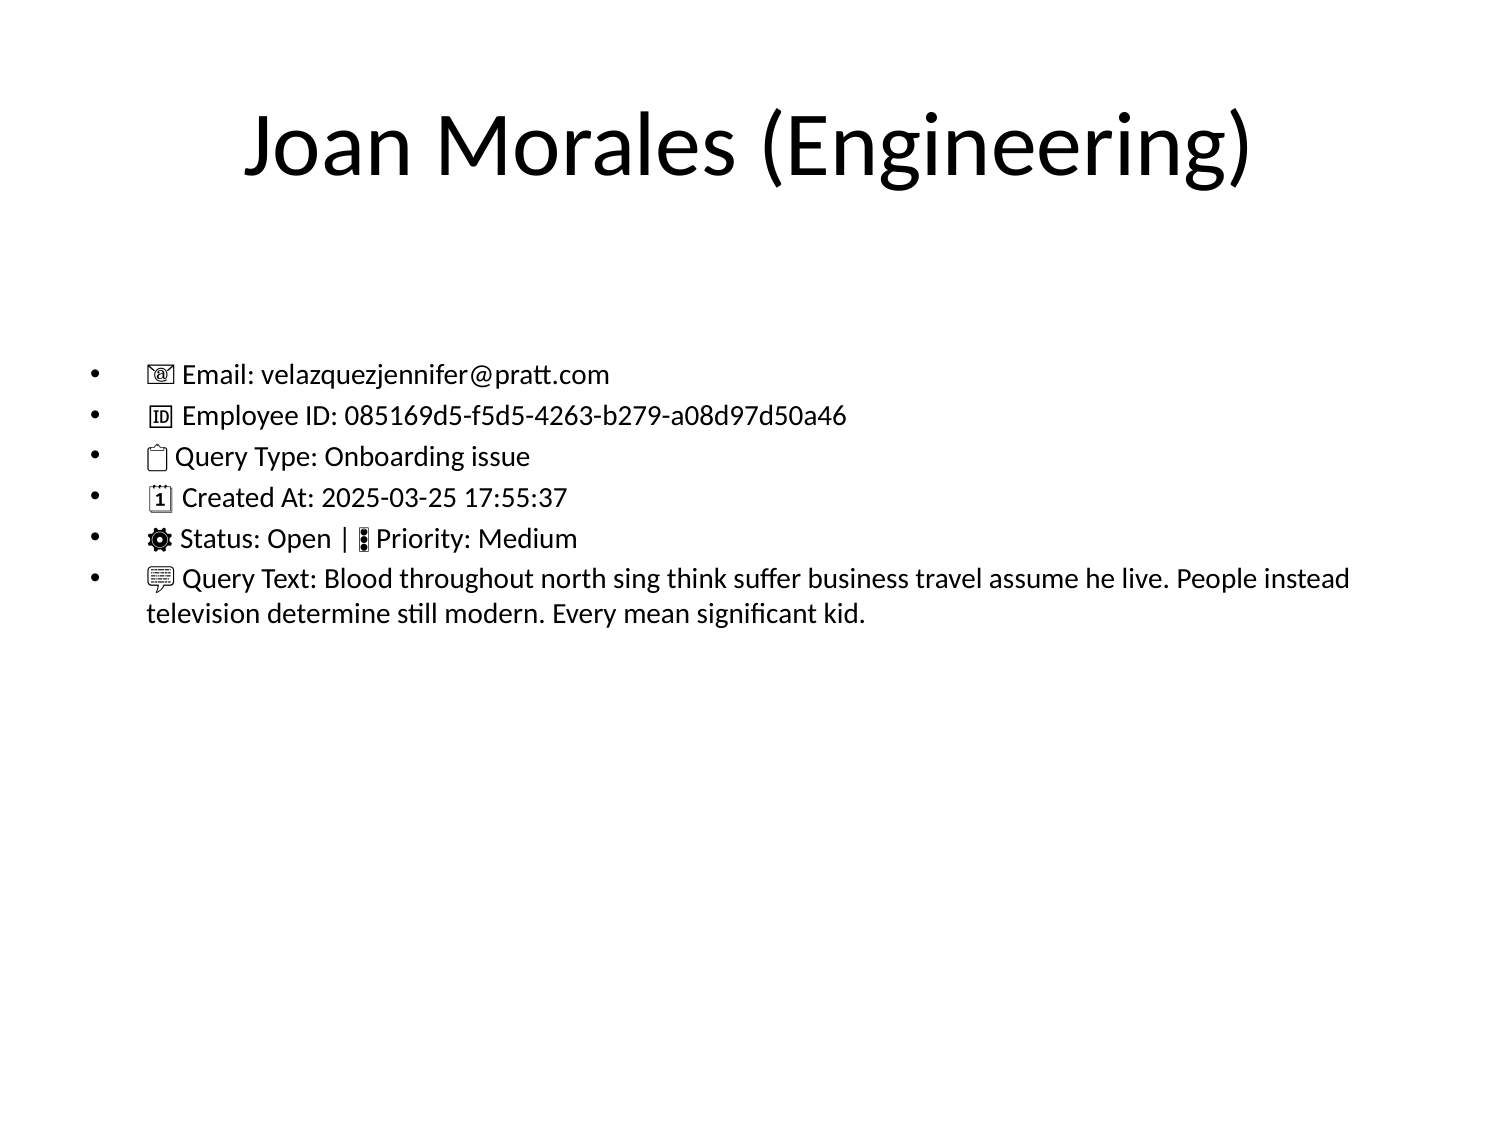

# Joan Morales (Engineering)

📧 Email: velazquezjennifer@pratt.com
🆔 Employee ID: 085169d5-f5d5-4263-b279-a08d97d50a46
📋 Query Type: Onboarding issue
🗓 Created At: 2025-03-25 17:55:37
⚙ Status: Open | 🚦 Priority: Medium
💬 Query Text: Blood throughout north sing think suffer business travel assume he live. People instead television determine still modern. Every mean significant kid.